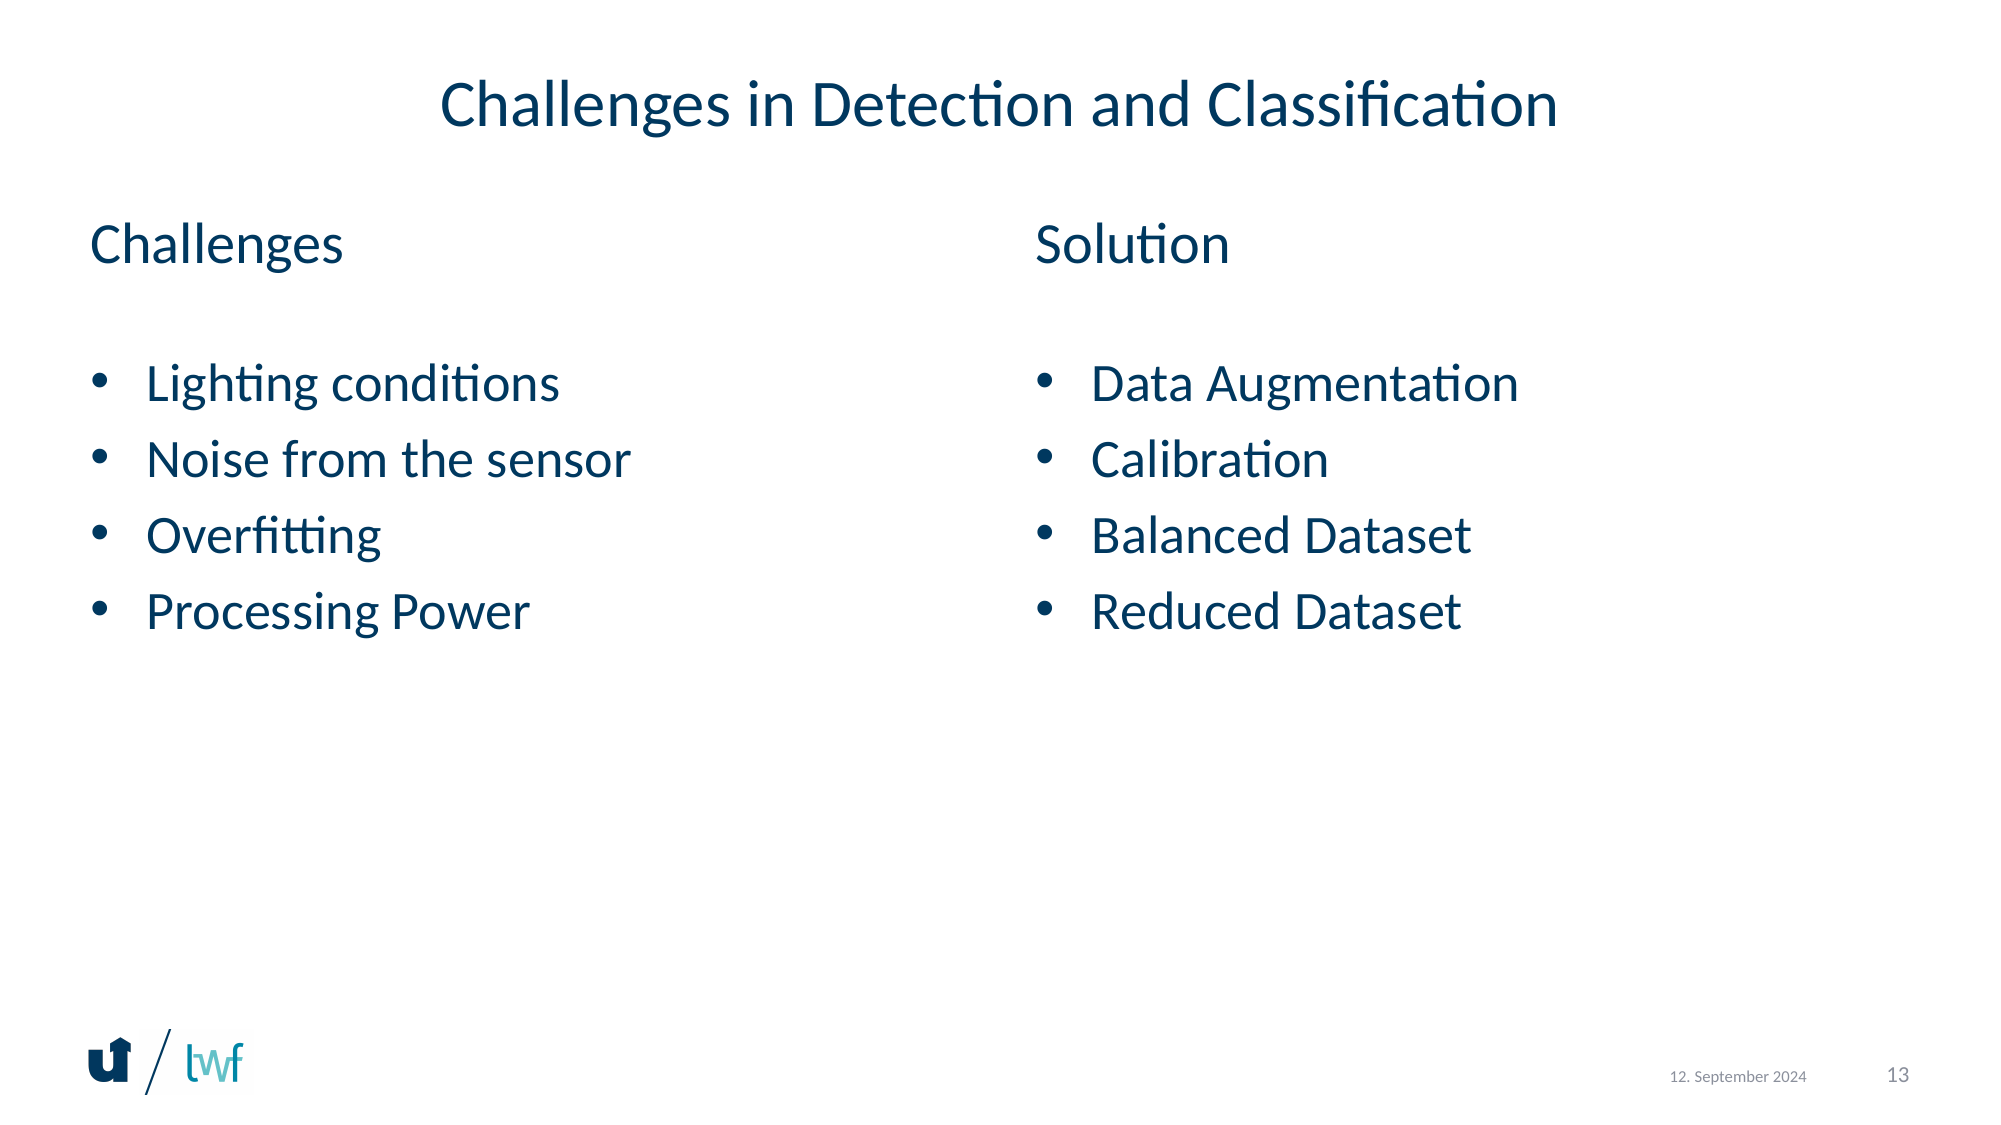

# Challenges in Detection and Classification
Challenges
Solution
Lighting conditions
Noise from the sensor
Overfitting
Processing Power
Data Augmentation
Calibration
Balanced Dataset
Reduced Dataset

13
12. September 2024